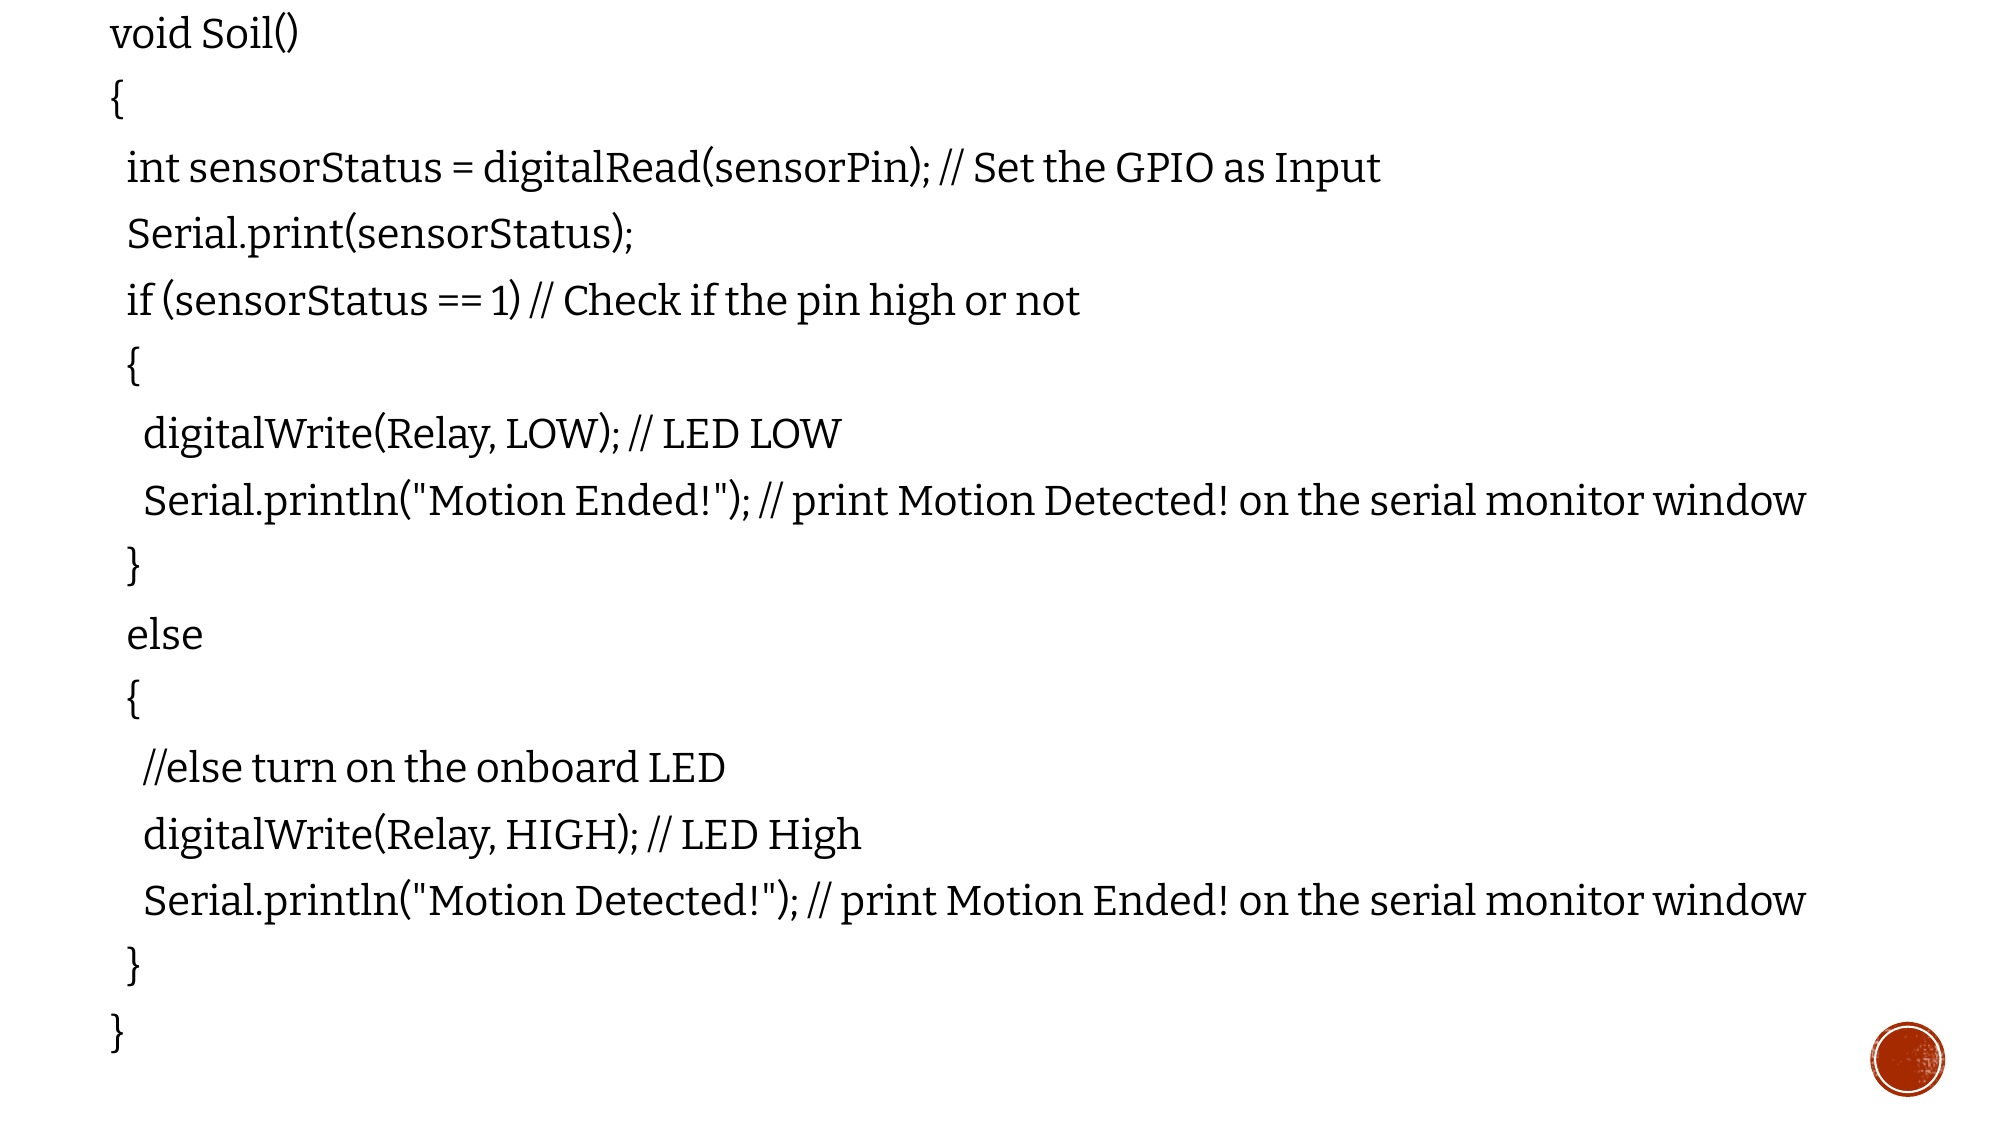

void Soil()
{
  int sensorStatus = digitalRead(sensorPin); // Set the GPIO as Input
  Serial.print(sensorStatus);
  if (sensorStatus == 1) // Check if the pin high or not
  {
    digitalWrite(Relay, LOW); // LED LOW
    Serial.println("Motion Ended!"); // print Motion Detected! on the serial monitor window
  }
  else
  {
    //else turn on the onboard LED
    digitalWrite(Relay, HIGH); // LED High
    Serial.println("Motion Detected!"); // print Motion Ended! on the serial monitor window
  }
}